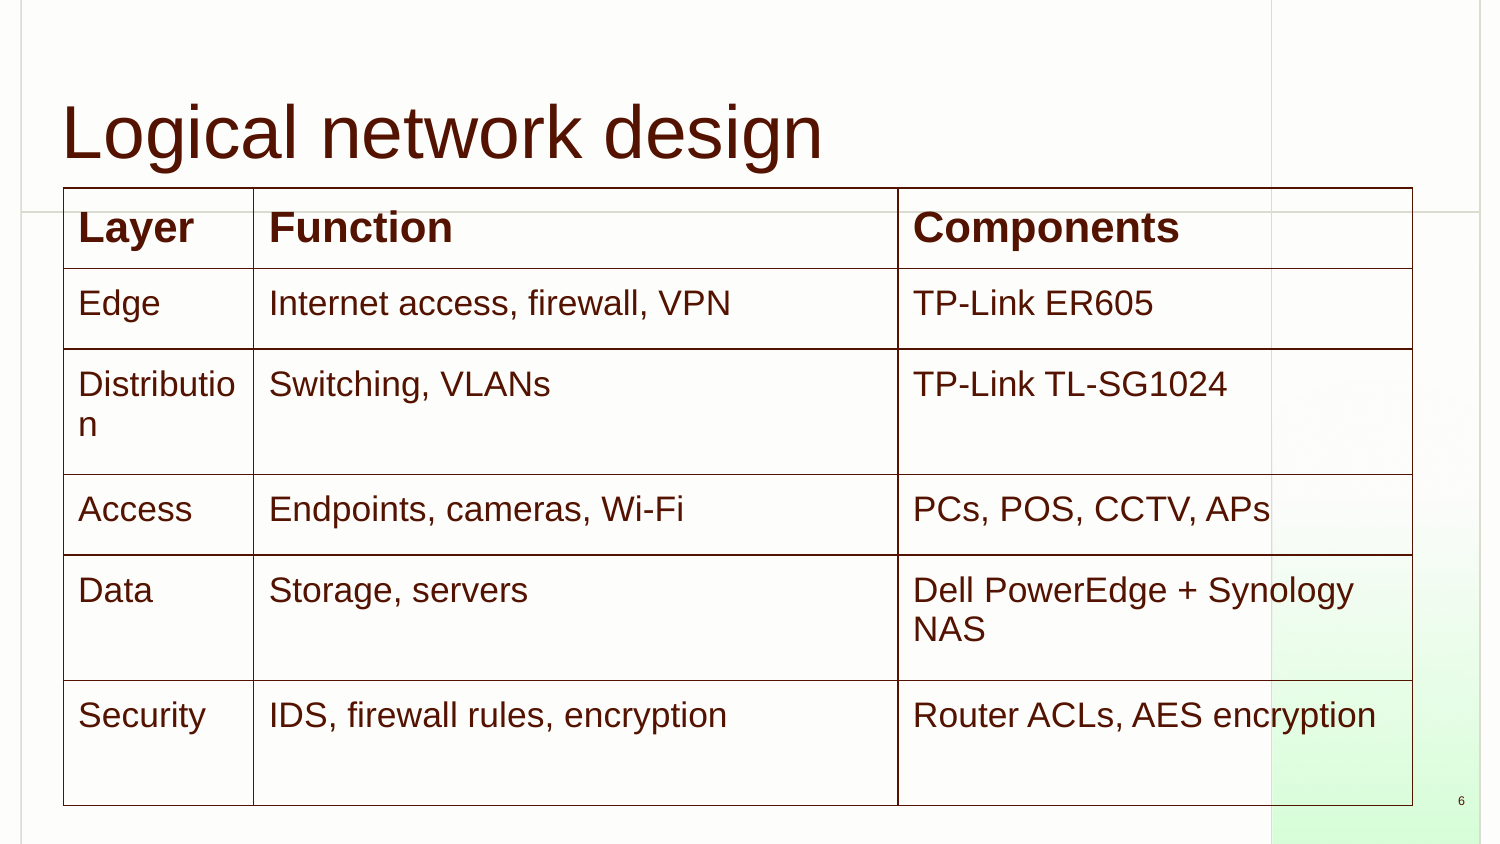

# Logical network design
| Layer | Function | Components |
| --- | --- | --- |
| Edge | Internet access, firewall, VPN | TP-Link ER605 |
| Distribution | Switching, VLANs | TP-Link TL-SG1024 |
| Access | Endpoints, cameras, Wi-Fi | PCs, POS, CCTV, APs |
| Data | Storage, servers | Dell PowerEdge + Synology NAS |
| Security | IDS, firewall rules, encryption | Router ACLs, AES encryption |
6